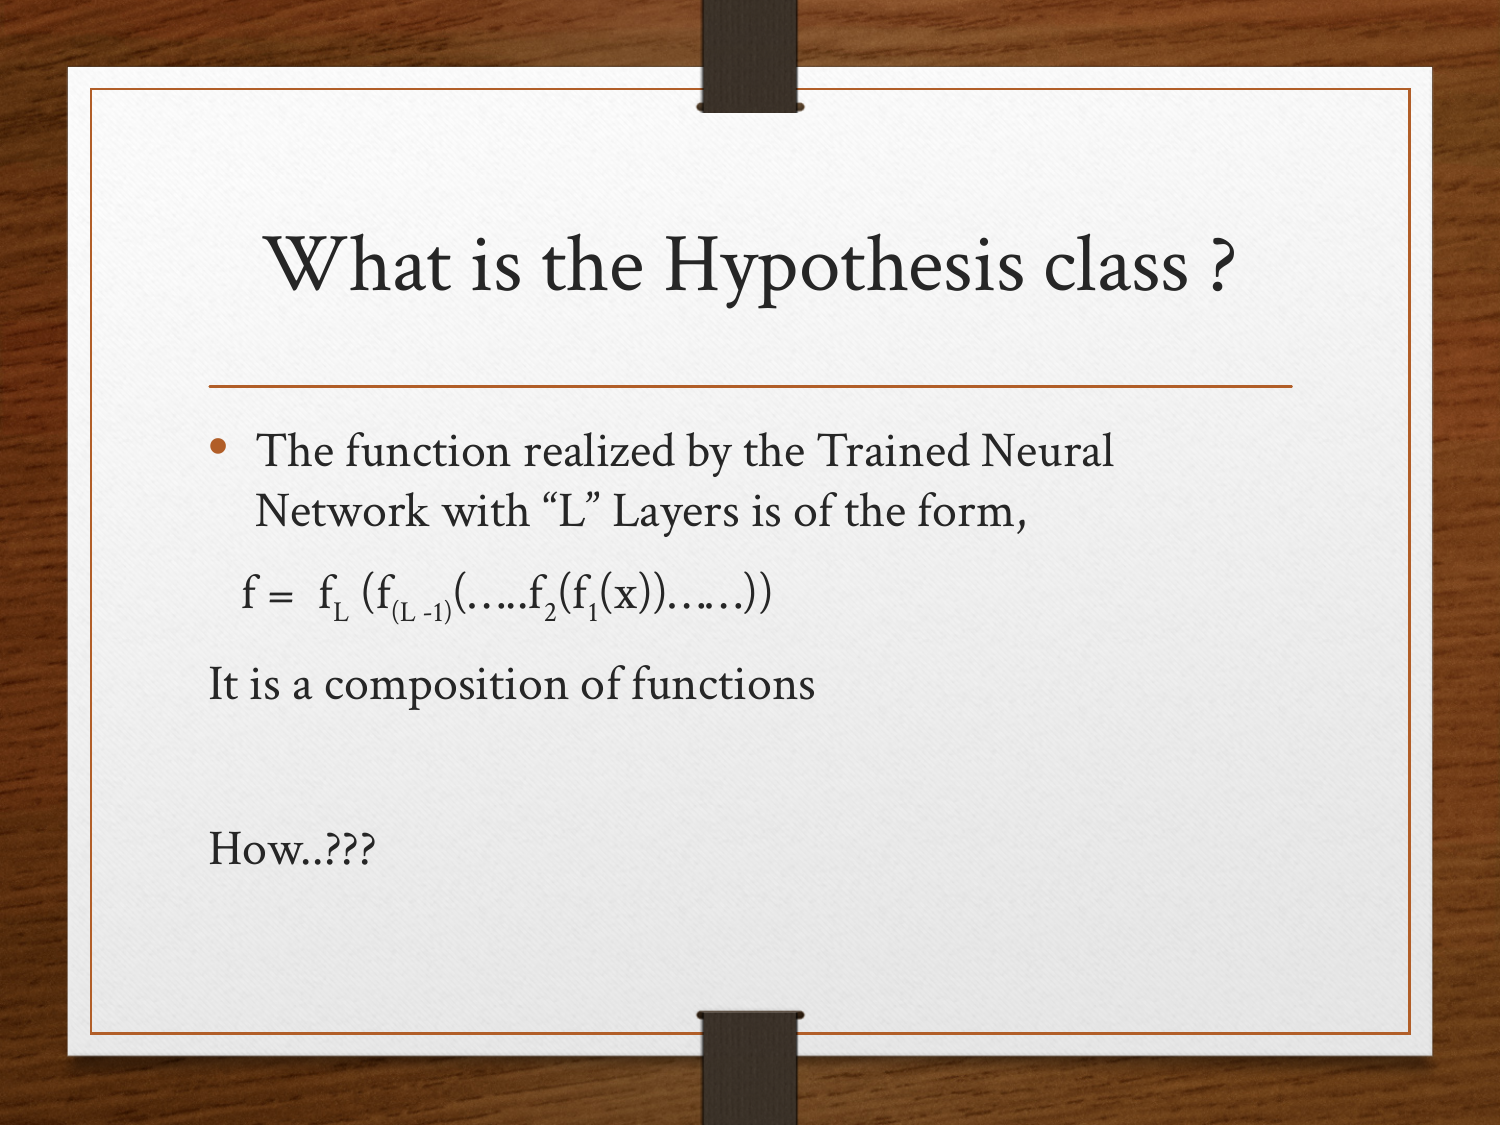

# What is the Hypothesis class ?
The function realized by the Trained Neural Network with “L” Layers is of the form,
   f =  fL (f(L -1)(…..f2(f1(x))……))
It is a composition of functions

How..???